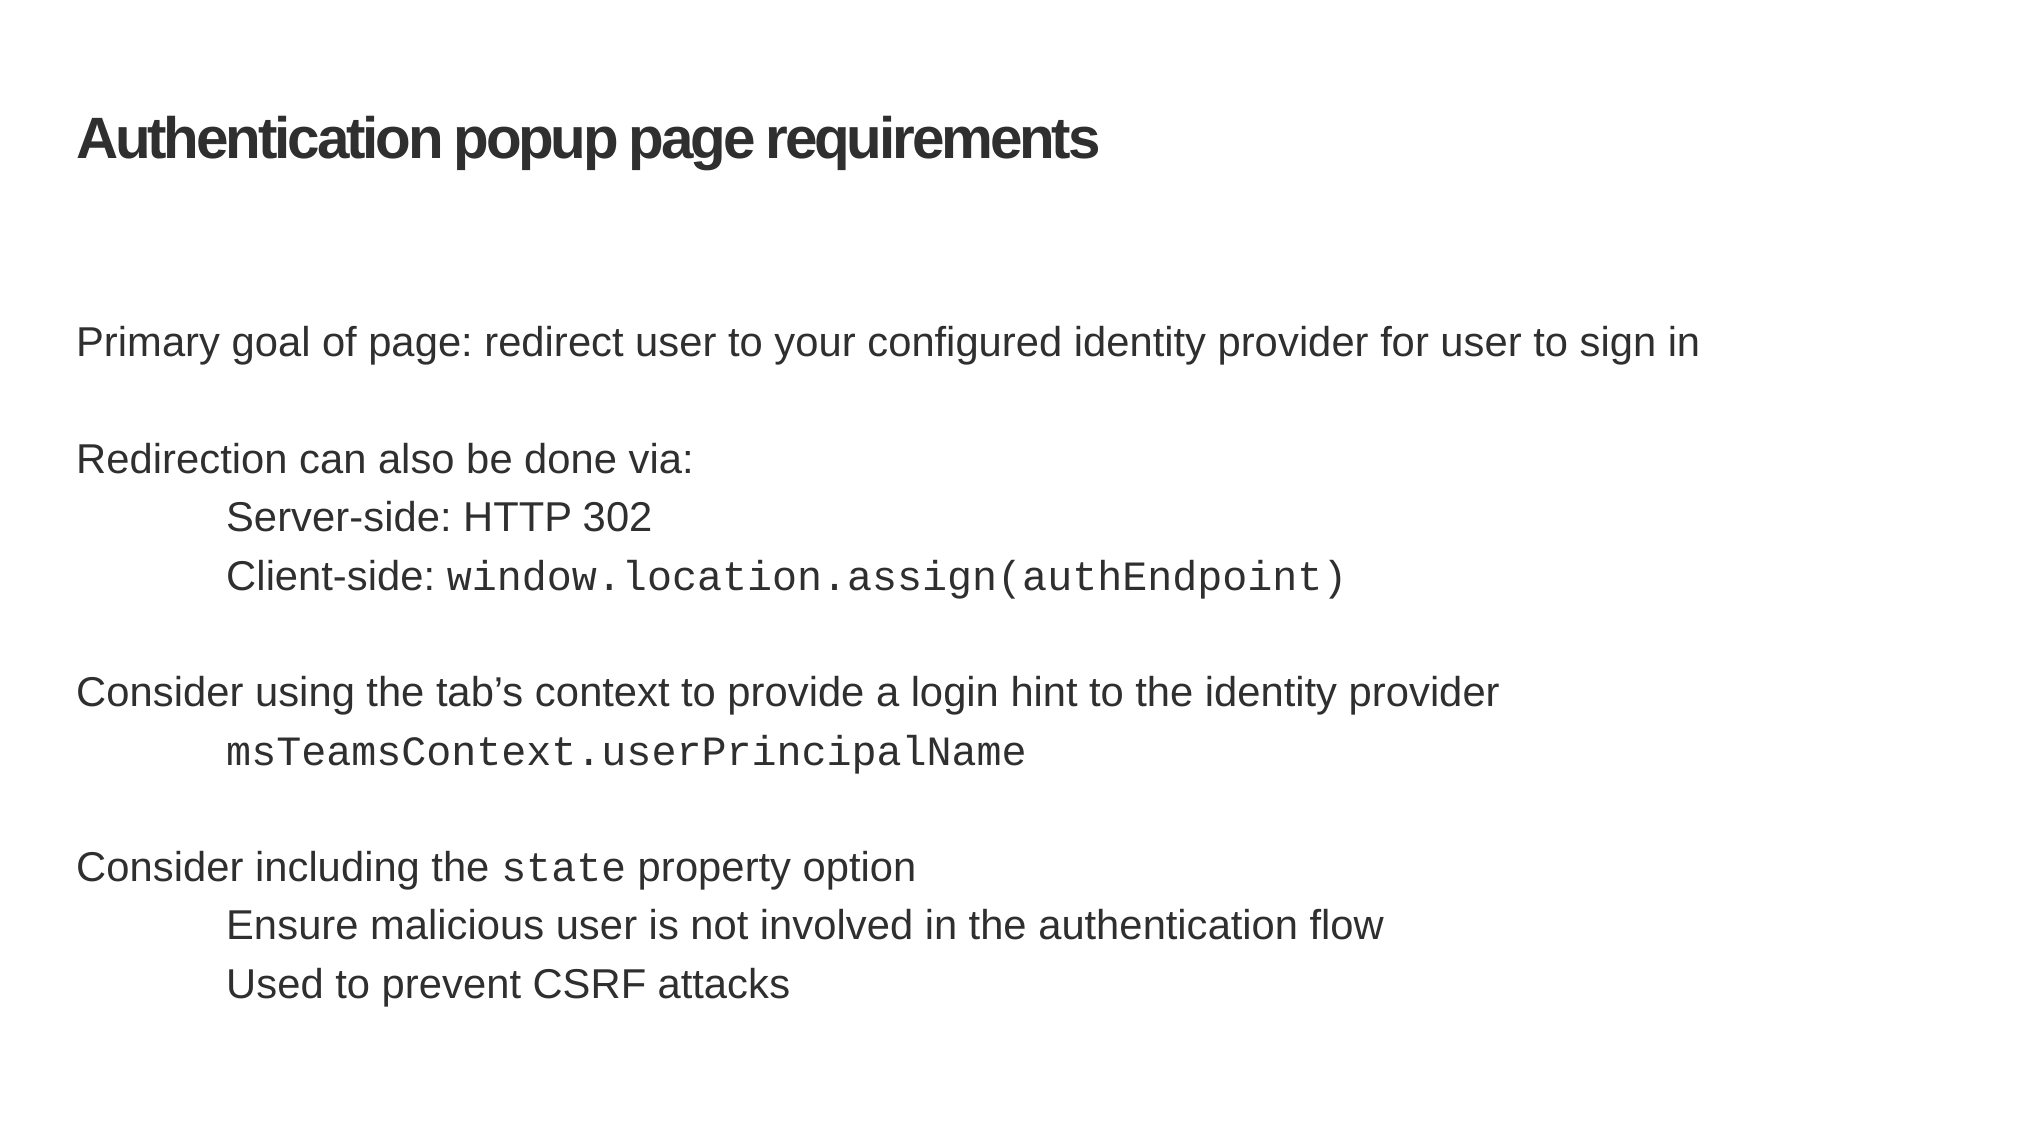

# Authentication popup page requirements
Primary goal of page: redirect user to your configured identity provider for user to sign in

Redirection can also be done via:
	Server-side: HTTP 302
	Client-side: window.location.assign(authEndpoint)

Consider using the tab’s context to provide a login hint to the identity provider
	msTeamsContext.userPrincipalName

Consider including the state property option
	Ensure malicious user is not involved in the authentication flow
	Used to prevent CSRF attacks